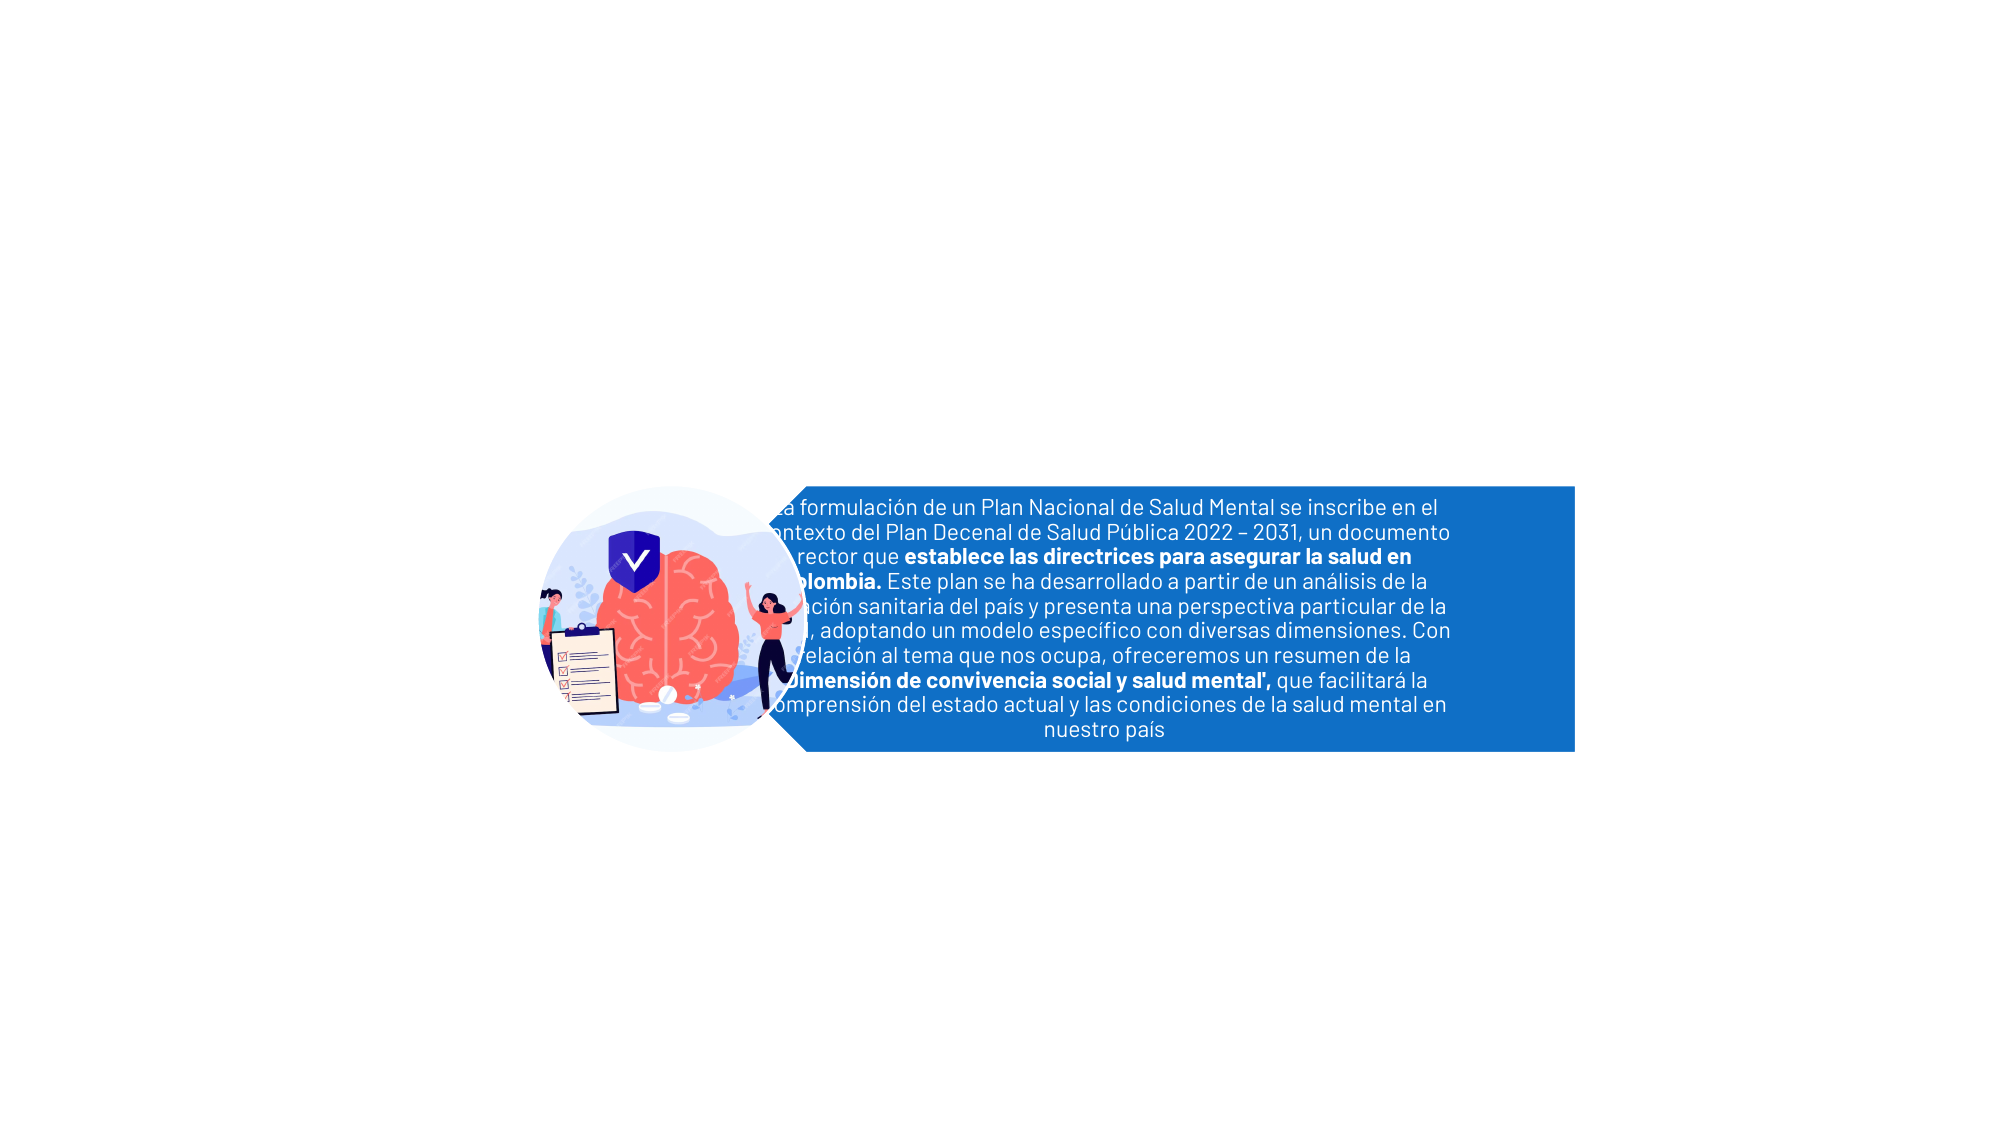

La formulación de un Plan Nacional de Salud Mental se inscribe en el contexto del Plan Decenal de Salud Pública 2022 – 2031, un documento rector que establece las directrices para asegurar la salud en Colombia. Este plan se ha desarrollado a partir de un análisis de la situación sanitaria del país y presenta una perspectiva particular de la salud, adoptando un modelo específico con diversas dimensiones. Con relación al tema que nos ocupa, ofreceremos un resumen de la 'Dimensión de convivencia social y salud mental', que facilitará la comprensión del estado actual y las condiciones de la salud mental en nuestro país